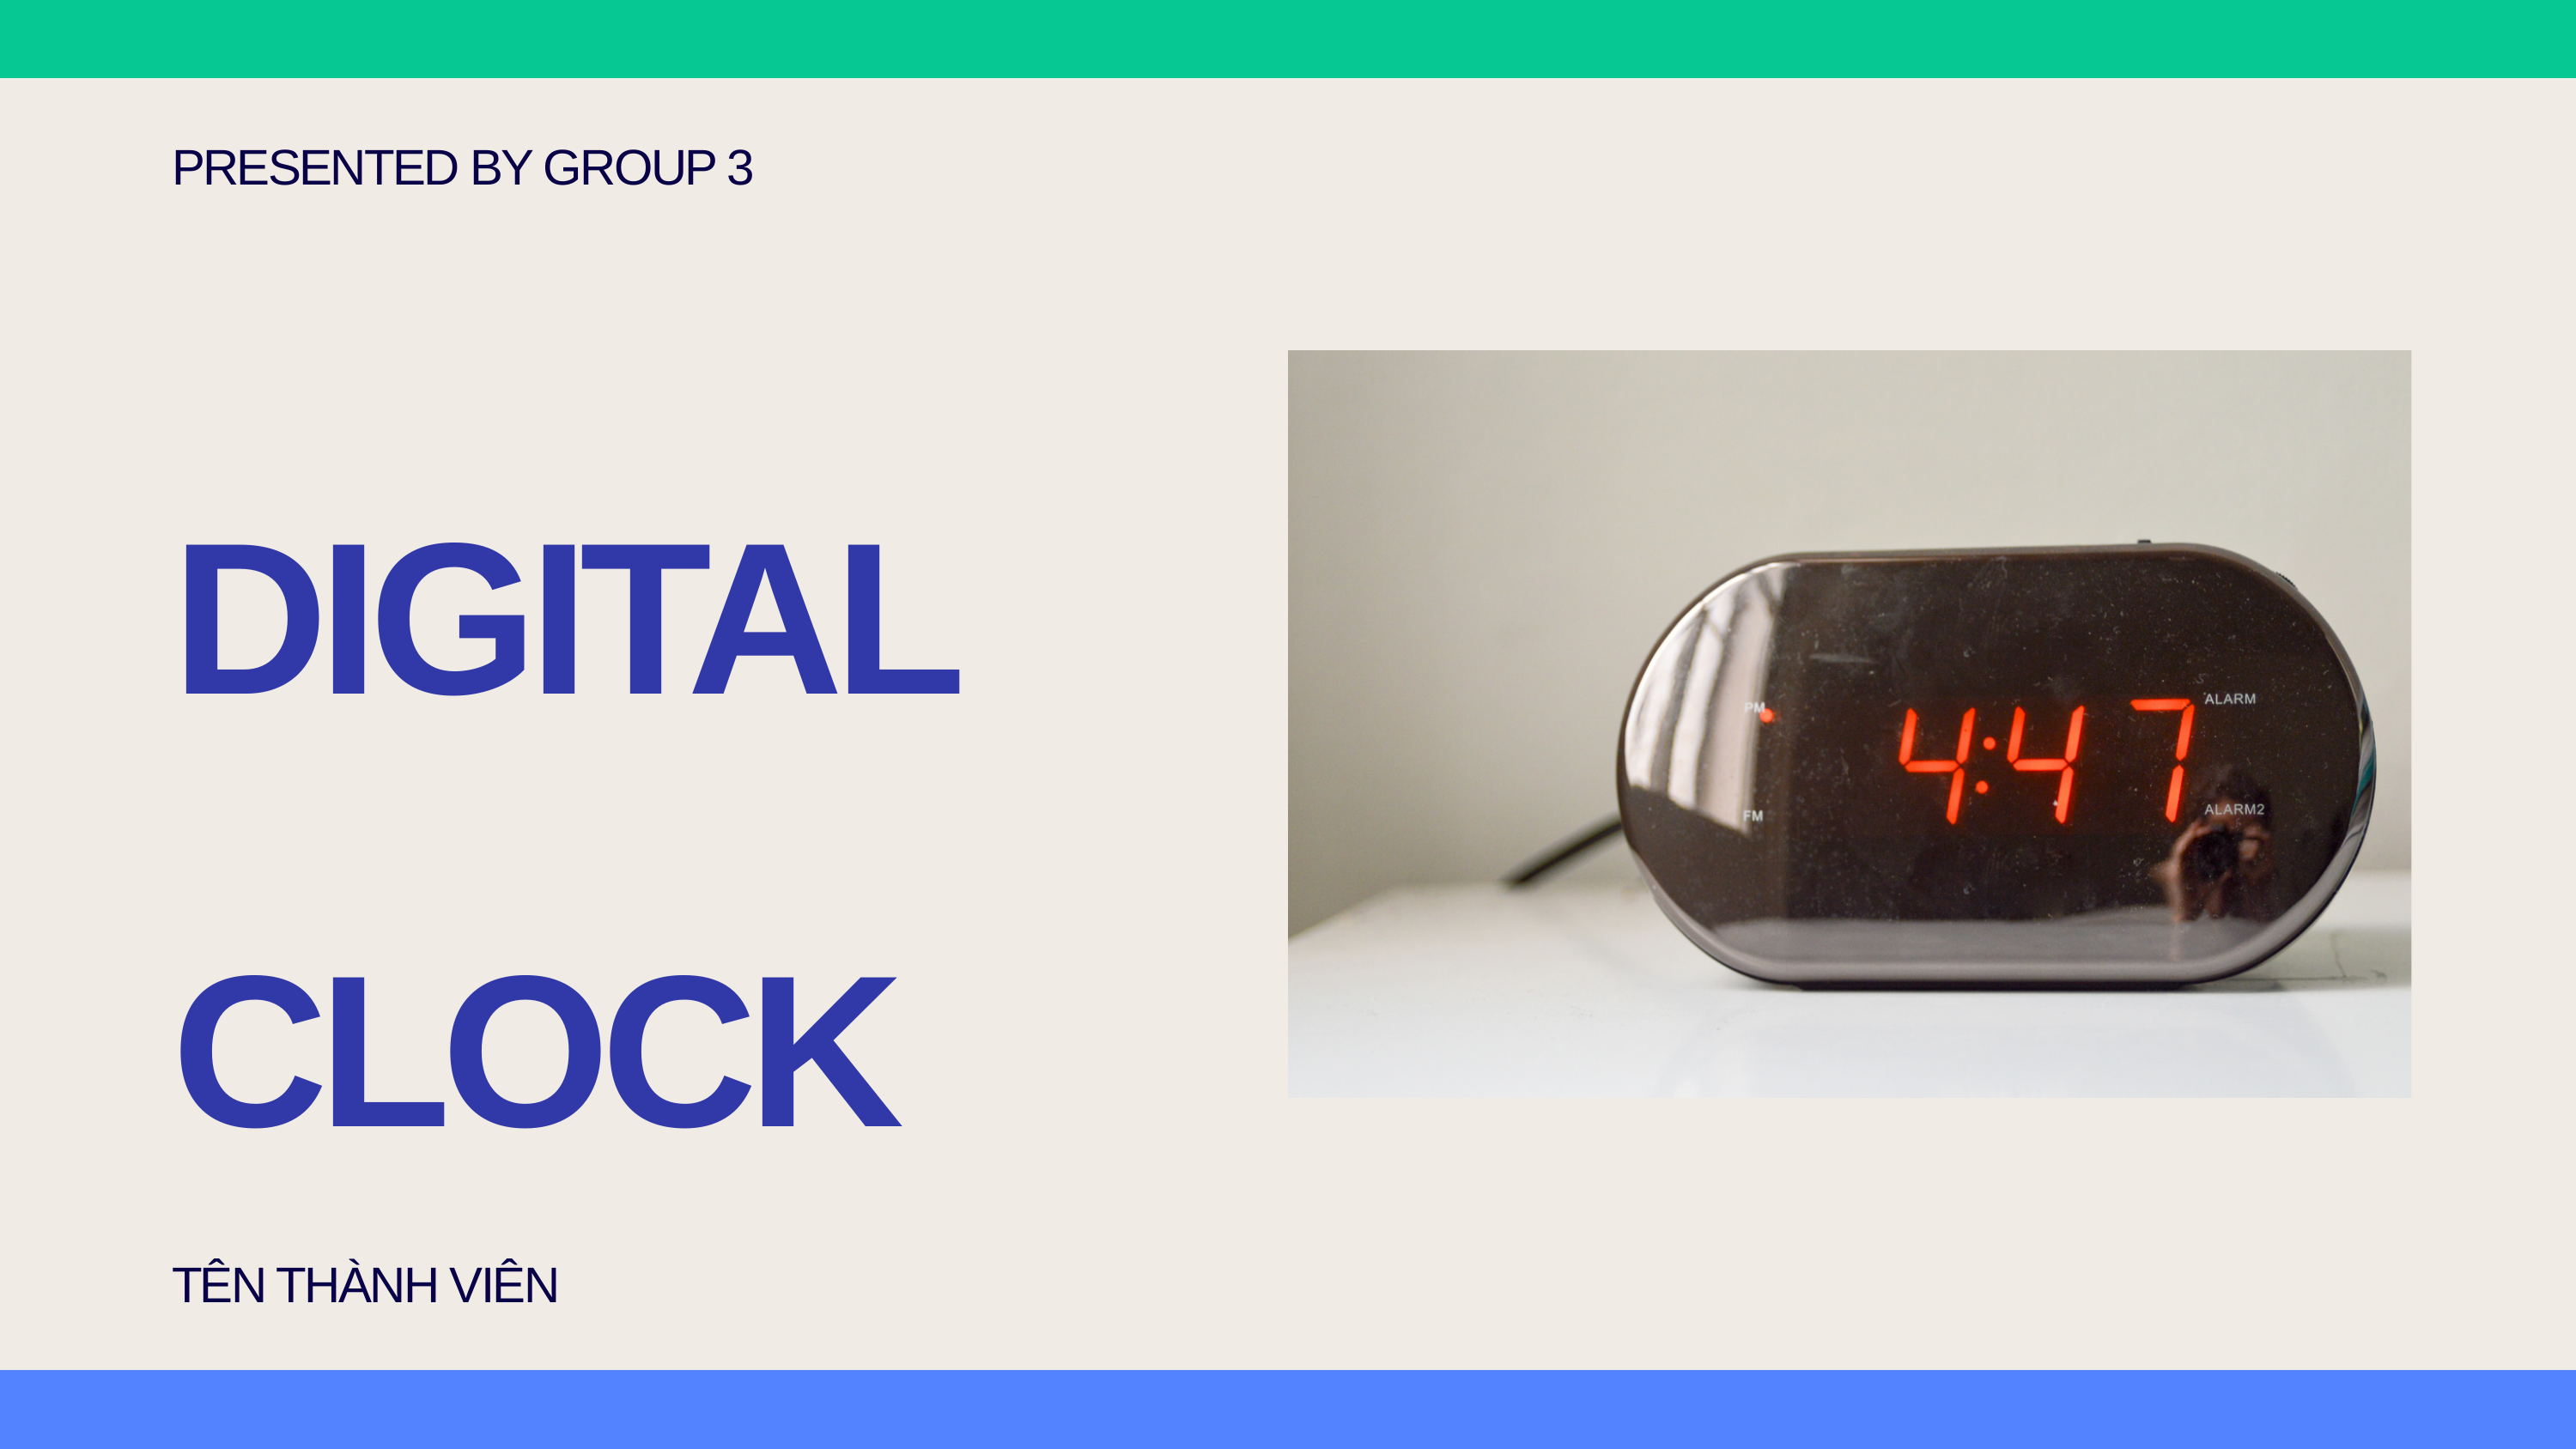

PRESENTED BY GROUP 3

DIGITAL
        CLOCK
TÊN THÀNH VIÊN